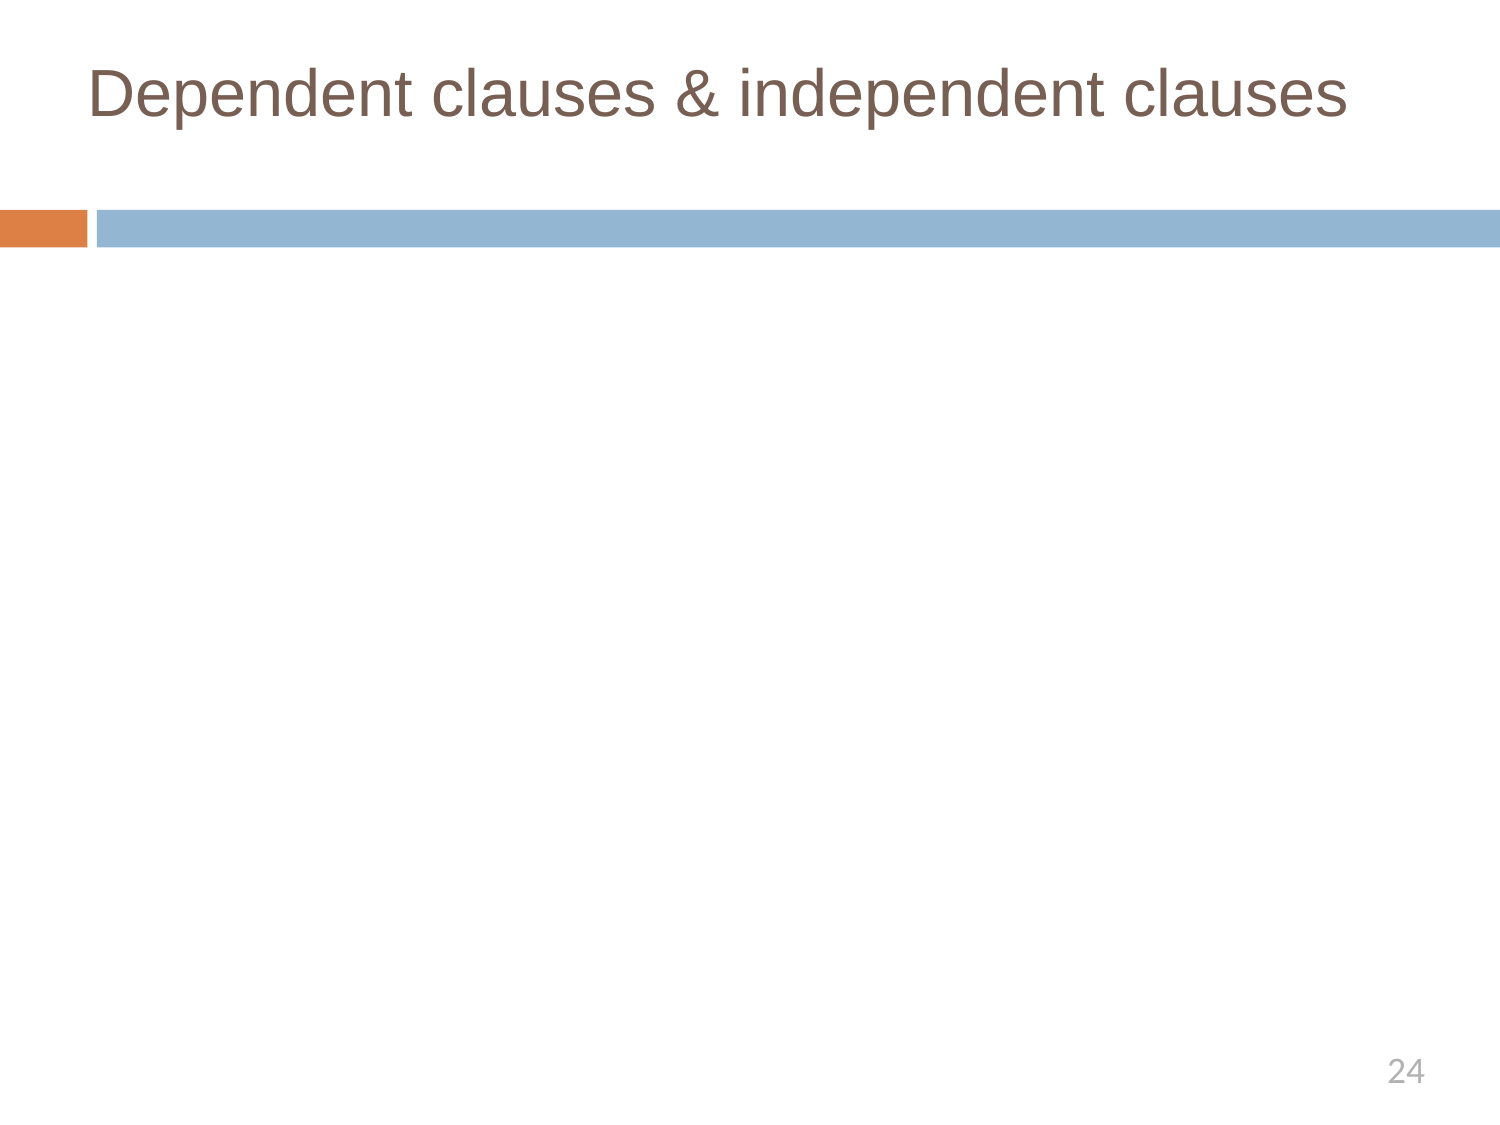

# Dependent clauses & independent clauses

24